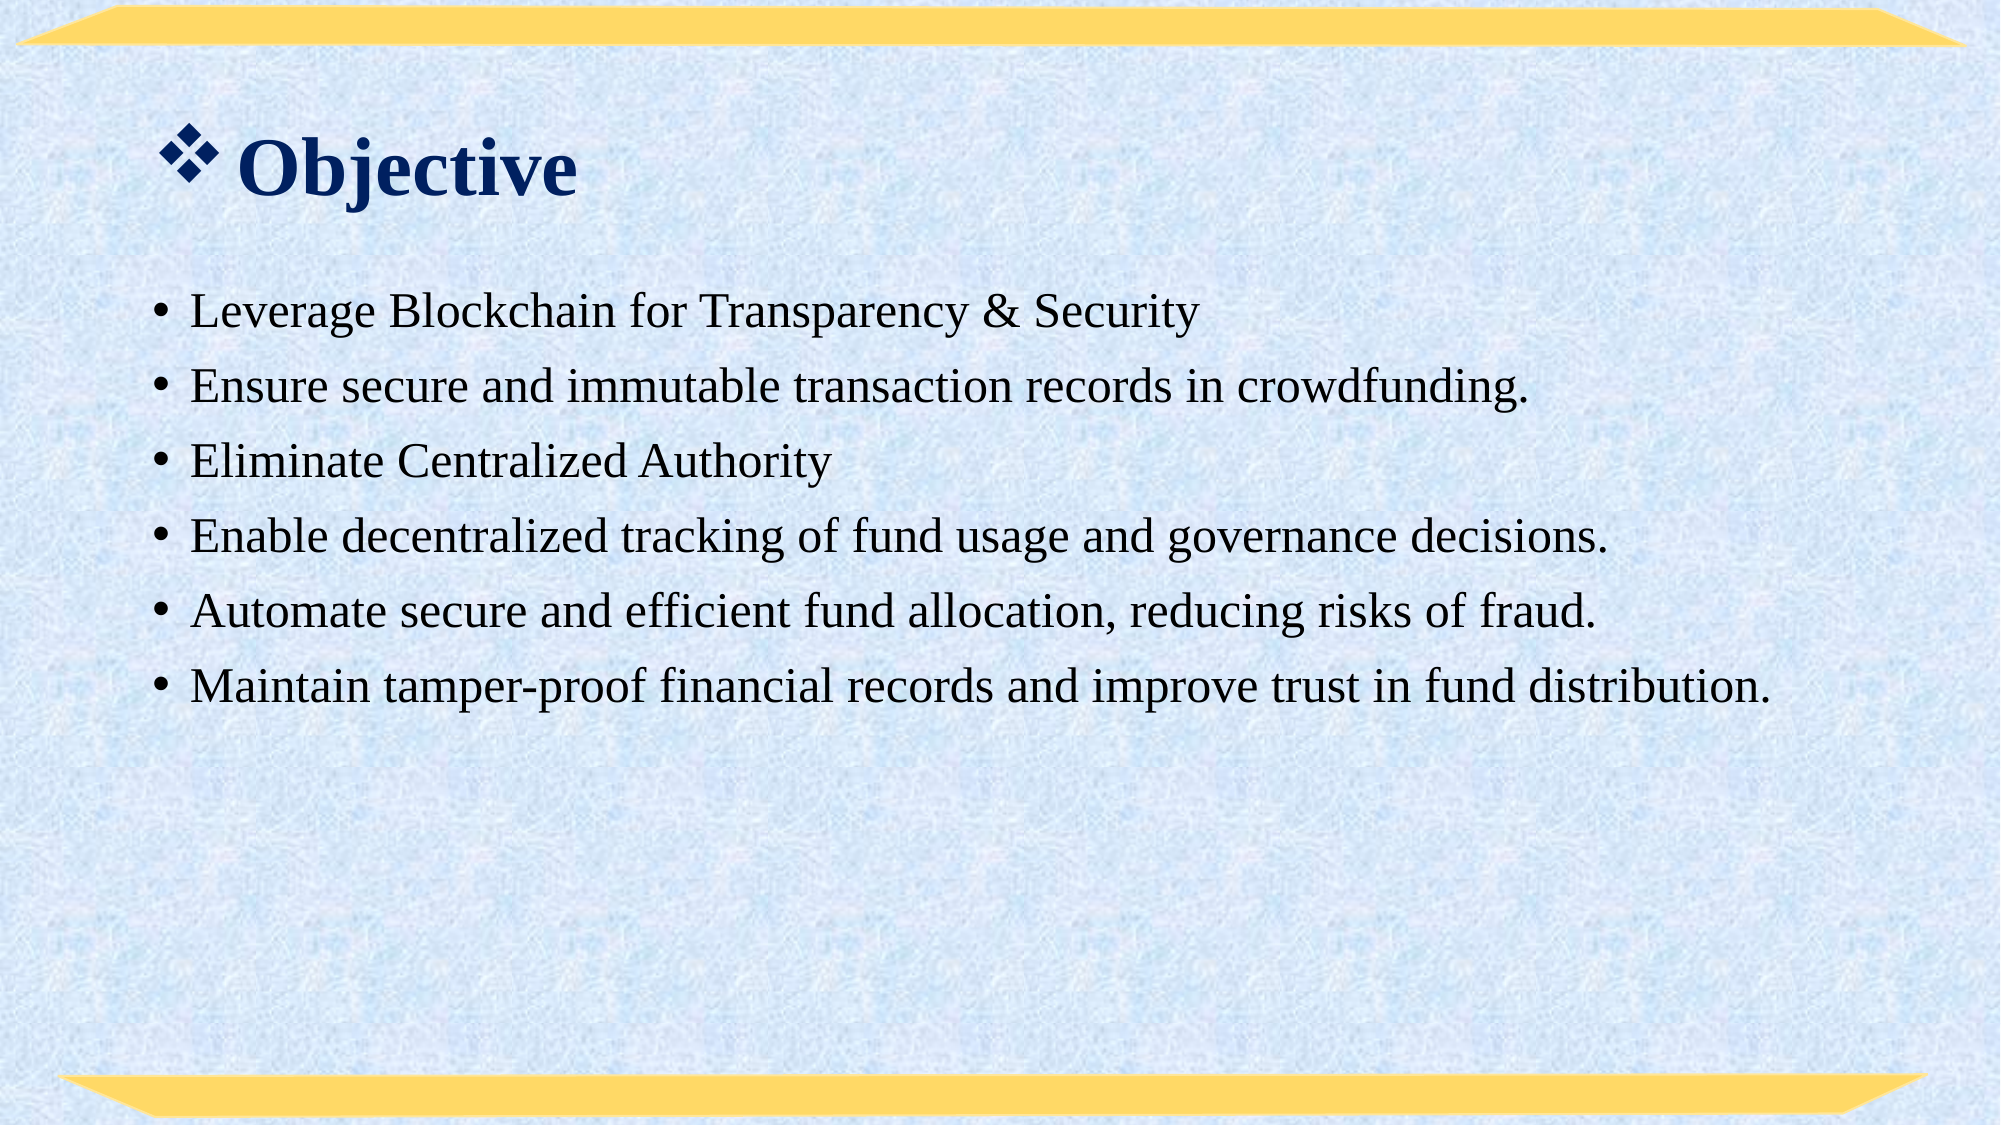

# Objective
Leverage Blockchain for Transparency & Security
Ensure secure and immutable transaction records in crowdfunding.
Eliminate Centralized Authority
Enable decentralized tracking of fund usage and governance decisions.
Automate secure and efficient fund allocation, reducing risks of fraud.
Maintain tamper-proof financial records and improve trust in fund distribution.